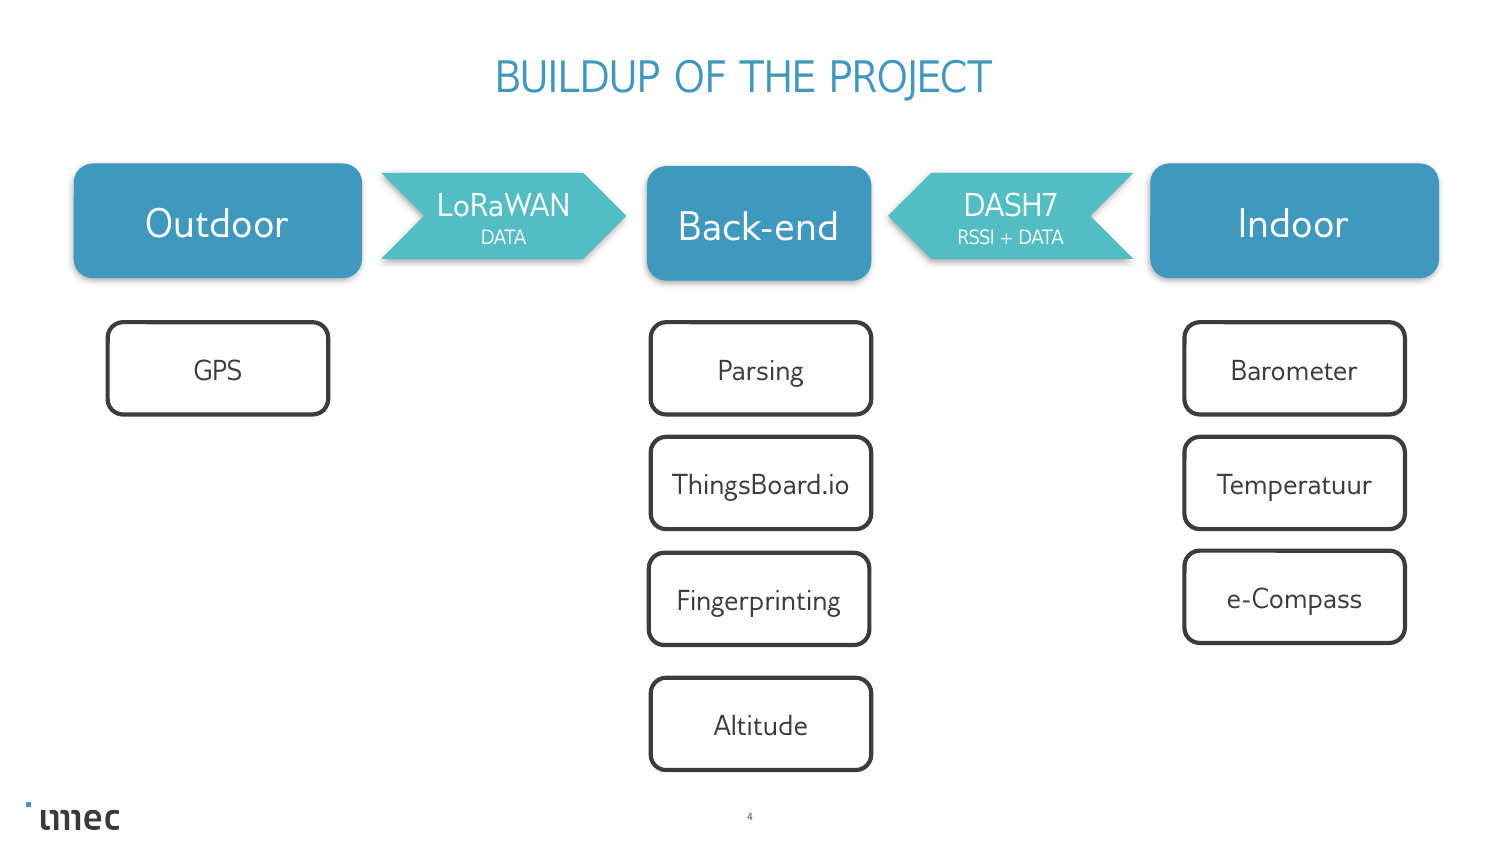

# Buildup of the project
Outdoor
Indoor
Back-end
LoRaWAN
data
DASH7
RSSI + DATA
GPS
Parsing
Barometer
Temperatuur
ThingsBoard.io
e-Compass
Fingerprinting
Altitude
4